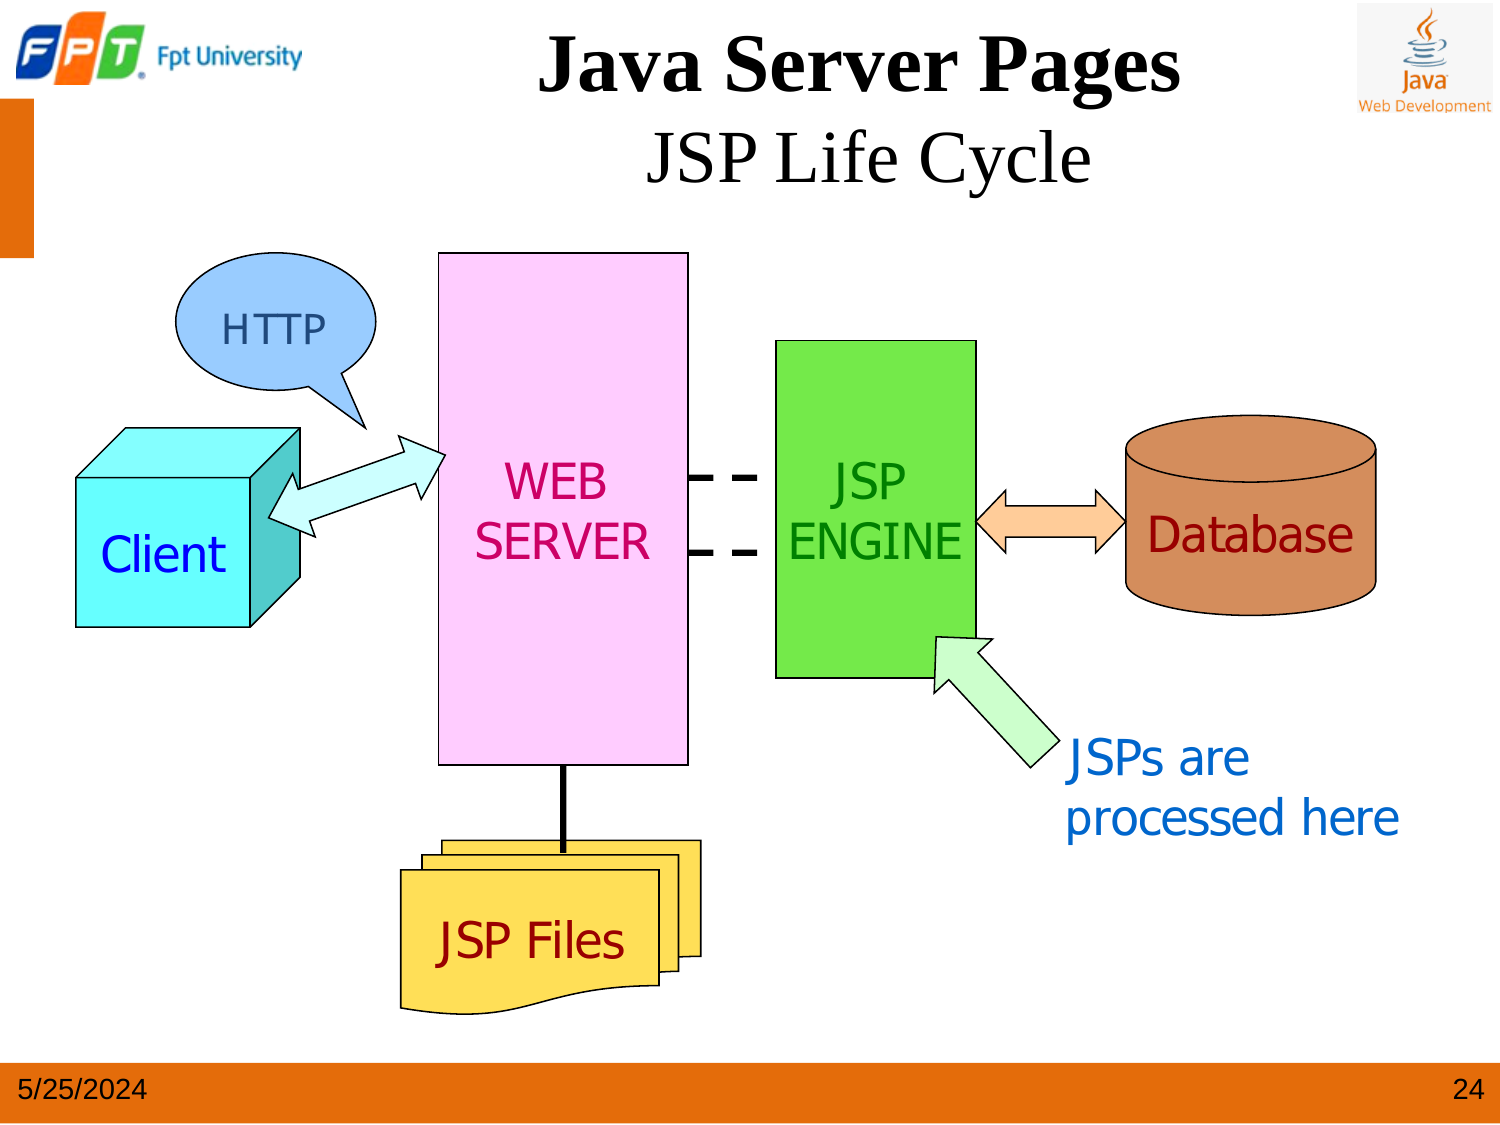

Java Server Pages
JSP Life Cycle
HTTP
WEB
SERVER
JSP
ENGINE
Database
Client

JSPs are processed here

JSP Files
5/25/2024
24